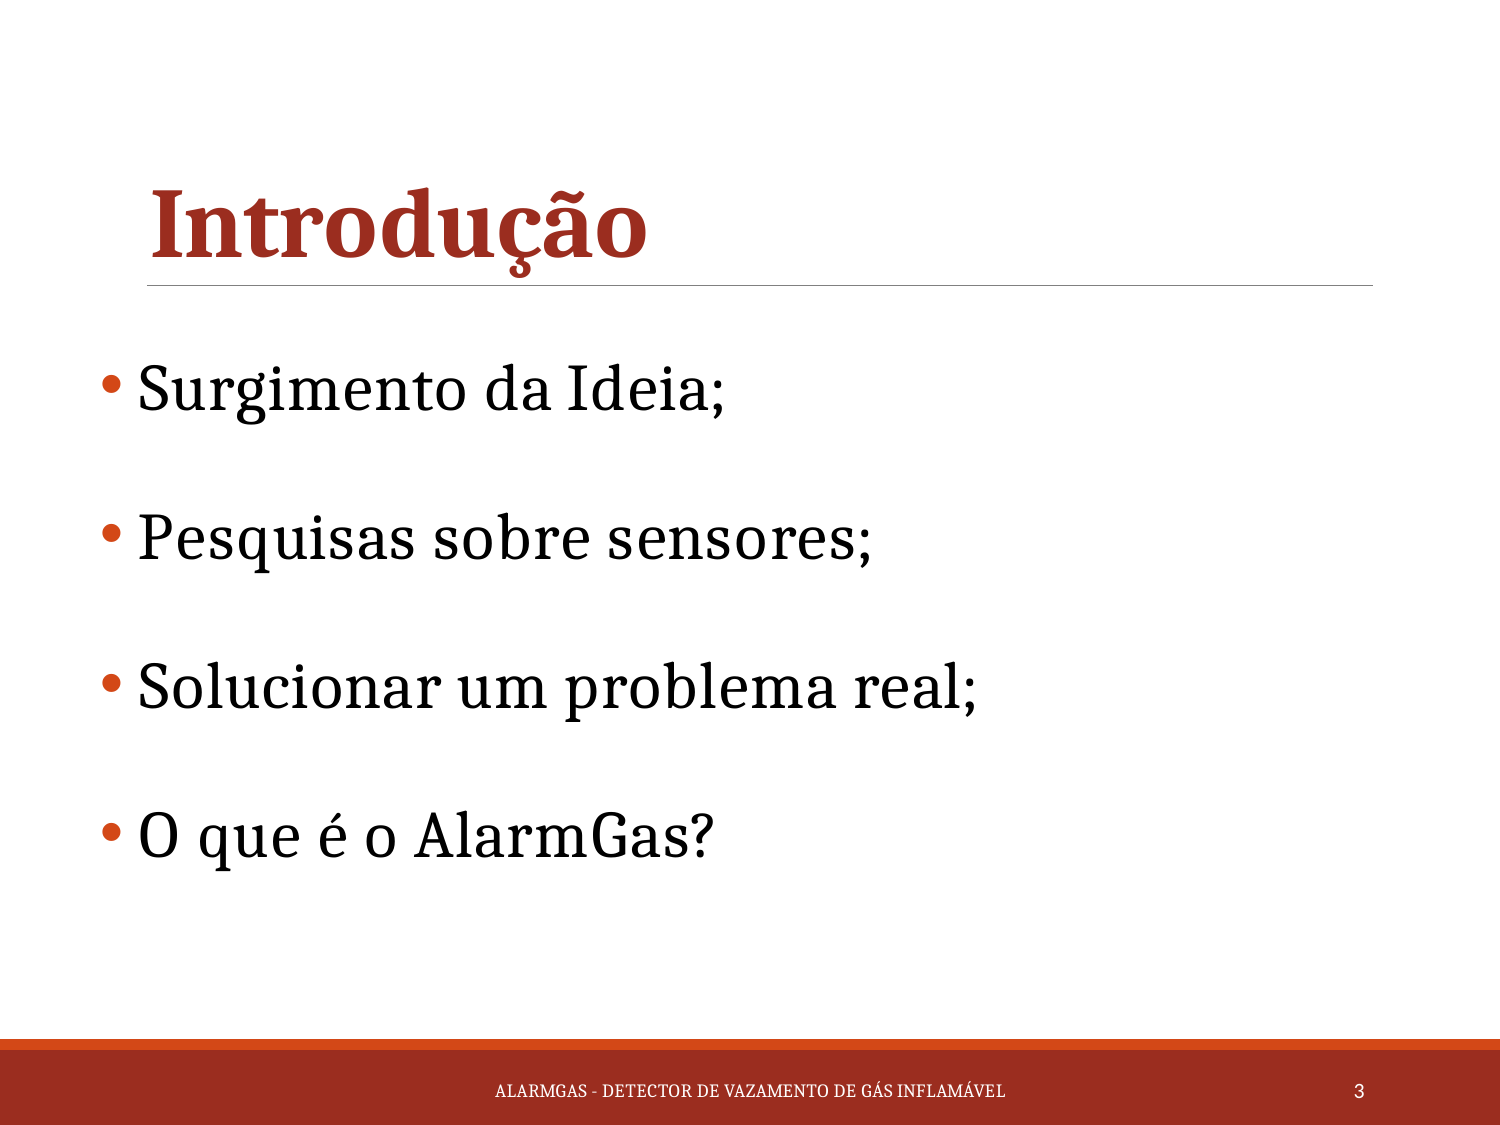

# Introdução
 Surgimento da Ideia;
 Pesquisas sobre sensores;
 Solucionar um problema real;
 O que é o AlarmGas?

AlarmGAs - Detector de vazamento de gás inflamável
3